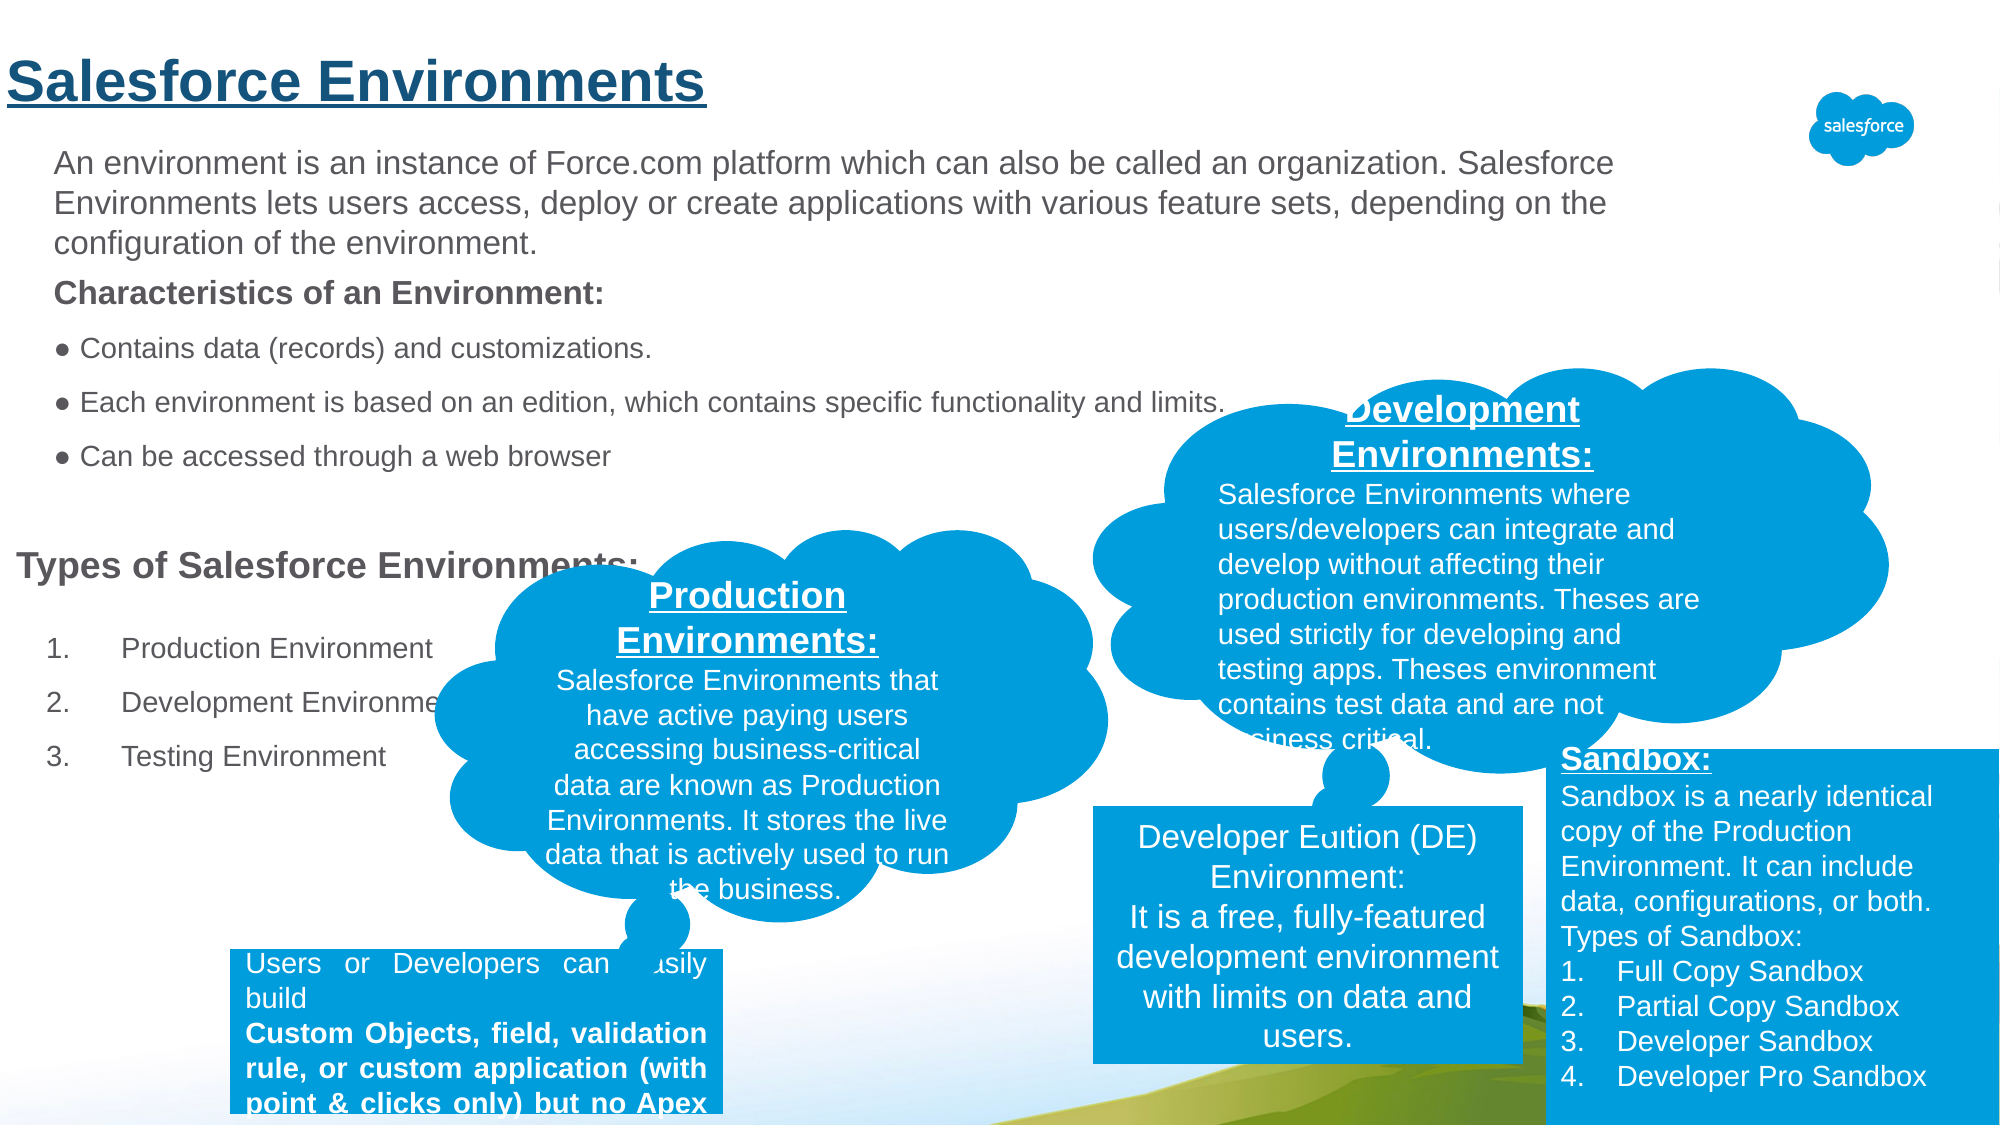

Salesforce Environments
An environment is an instance of Force.com platform which can also be called an organization. Salesforce Environments lets users access, deploy or create applications with various feature sets, depending on the configuration of the environment.
Characteristics of an Environment:
● Contains data (records) and customizations.
● Each environment is based on an edition, which contains specific functionality and limits.
● Can be accessed through a web browser

Development Environments:
Salesforce Environments where users/developers can integrate and develop without affecting their production environments. Theses are used strictly for developing and testing apps. Theses environment contains test data and are not business critical.

Production Environments:
Salesforce Environments that have active paying users accessing business-critical
data are known as Production Environments. It stores the live data that is actively used to run   the business.
Types of Salesforce Environments:
Production Environment
Development Environment
Testing Environment
Sandbox:
Sandbox is a nearly identical copy of the Production Environment. It can include data, configurations, or both.
Types of Sandbox:
Full Copy Sandbox
Partial Copy Sandbox
Developer Sandbox
Developer Pro Sandbox

Developer Edition (DE) Environment:
It is a free, fully-featured development environment with limits on data and users.
In Production Environment
Users or Developers can easily build
Custom Objects, field, validation rule, or custom application (with point & clicks only) but no Apex codes